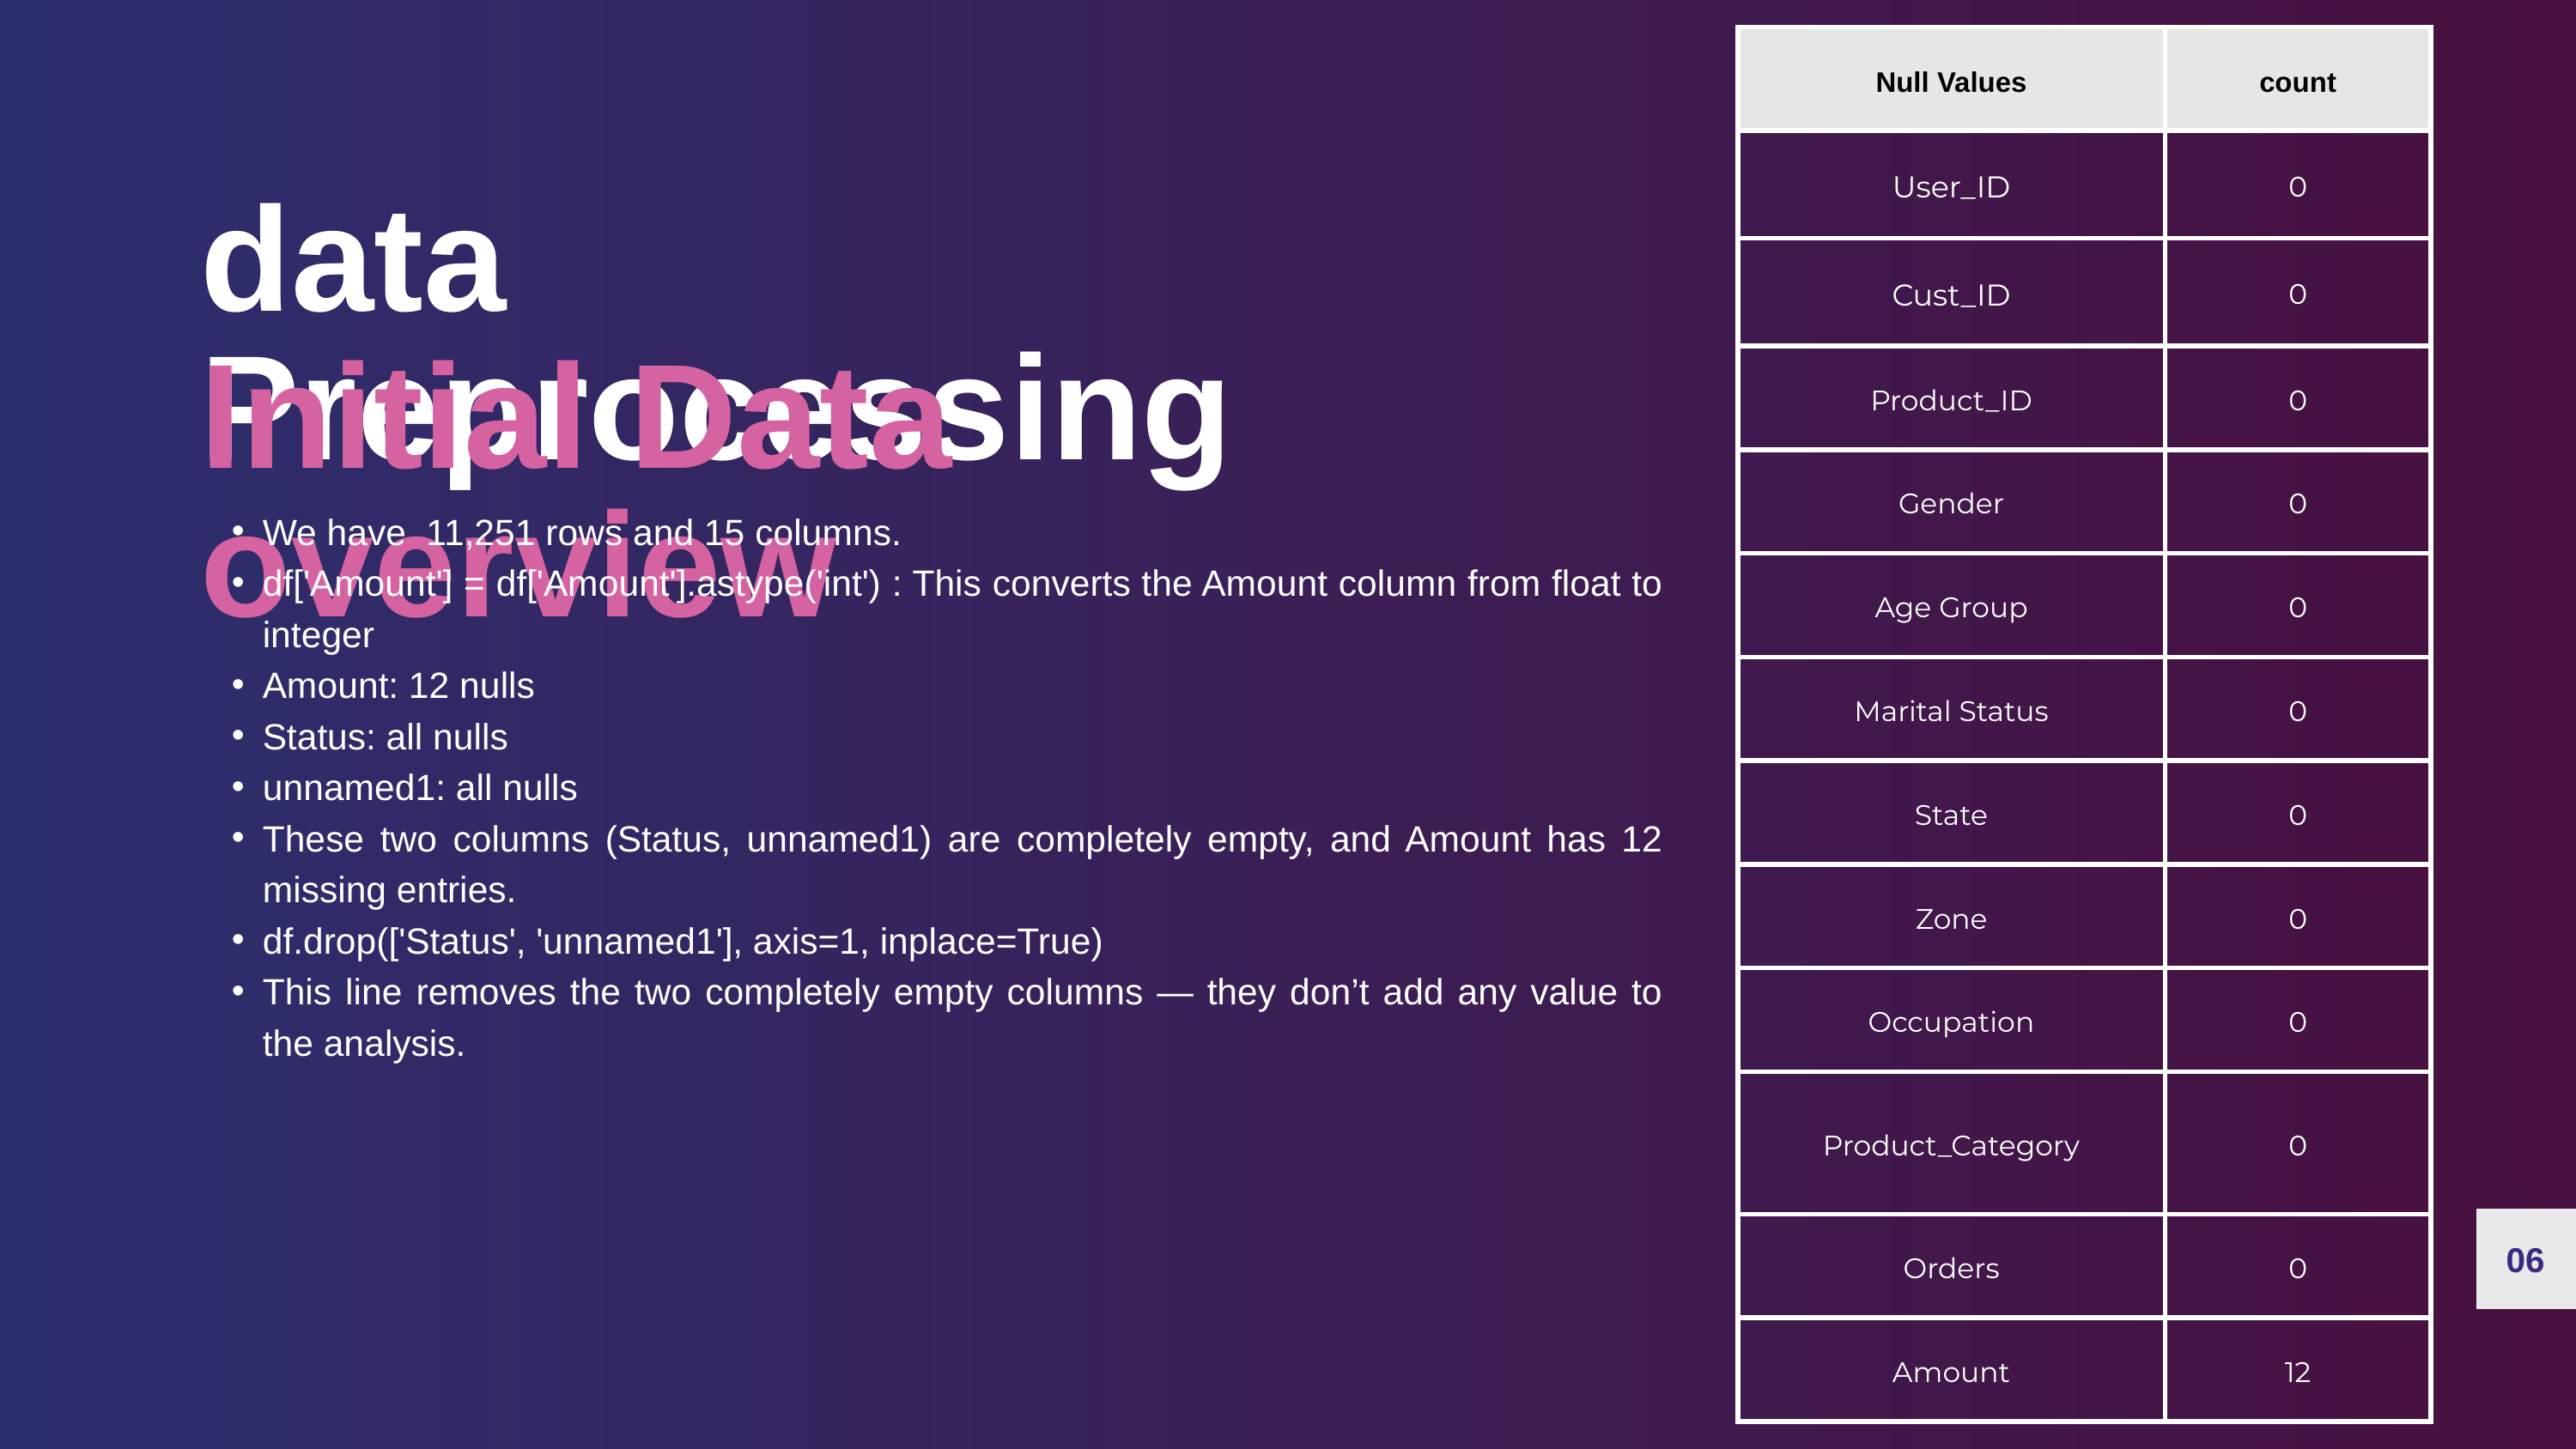

| Null Values | count |
| --- | --- |
| User\_ID | 0 |
| Cust\_ID | 0 |
| Product\_ID | 0 |
| Gender | 0 |
| Age Group | 0 |
| Marital Status | 0 |
| State | 0 |
| Zone | 0 |
| Occupation | 0 |
| Product\_Category | 0 |
| Orders | 0 |
| Amount | 12 |
data Preprocessing
Initial Data overview
We have  11,251 rows and 15 columns.
df['Amount'] = df['Amount'].astype('int') : This converts the Amount column from float to integer
Amount: 12 nulls
Status: all nulls
unnamed1: all nulls
These two columns (Status, unnamed1) are completely empty, and Amount has 12 missing entries.
df.drop(['Status', 'unnamed1'], axis=1, inplace=True)
This line removes the two completely empty columns — they don’t add any value to the analysis.

06